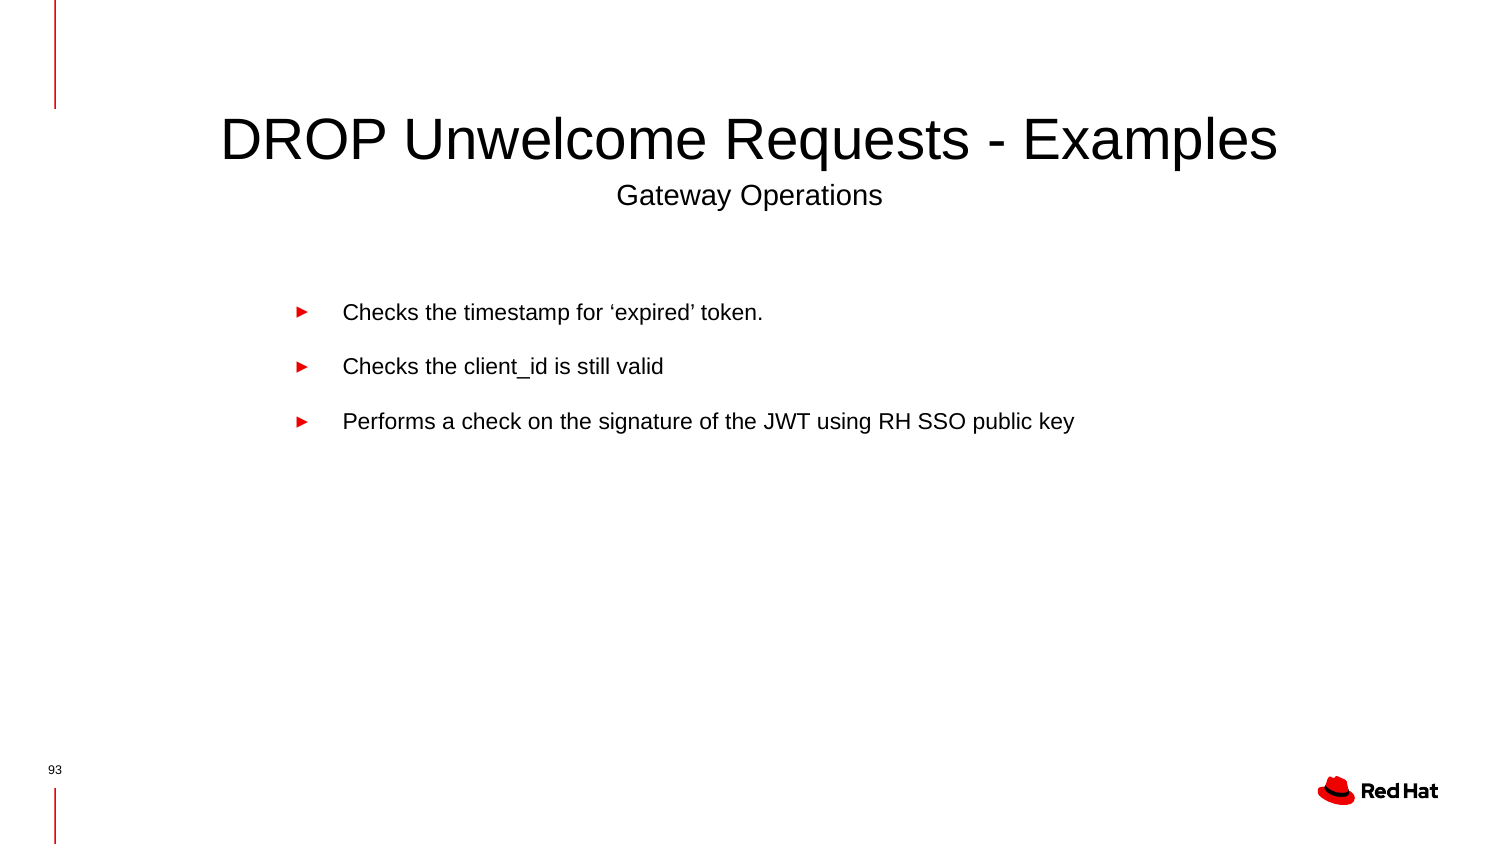

# DROP Unwelcome Requests - Examples
Gateway Operations

Checks the timestamp for ‘expired’ token.
Checks the client_id is still valid
Performs a check on the signature of the JWT using RH SSO public key
93